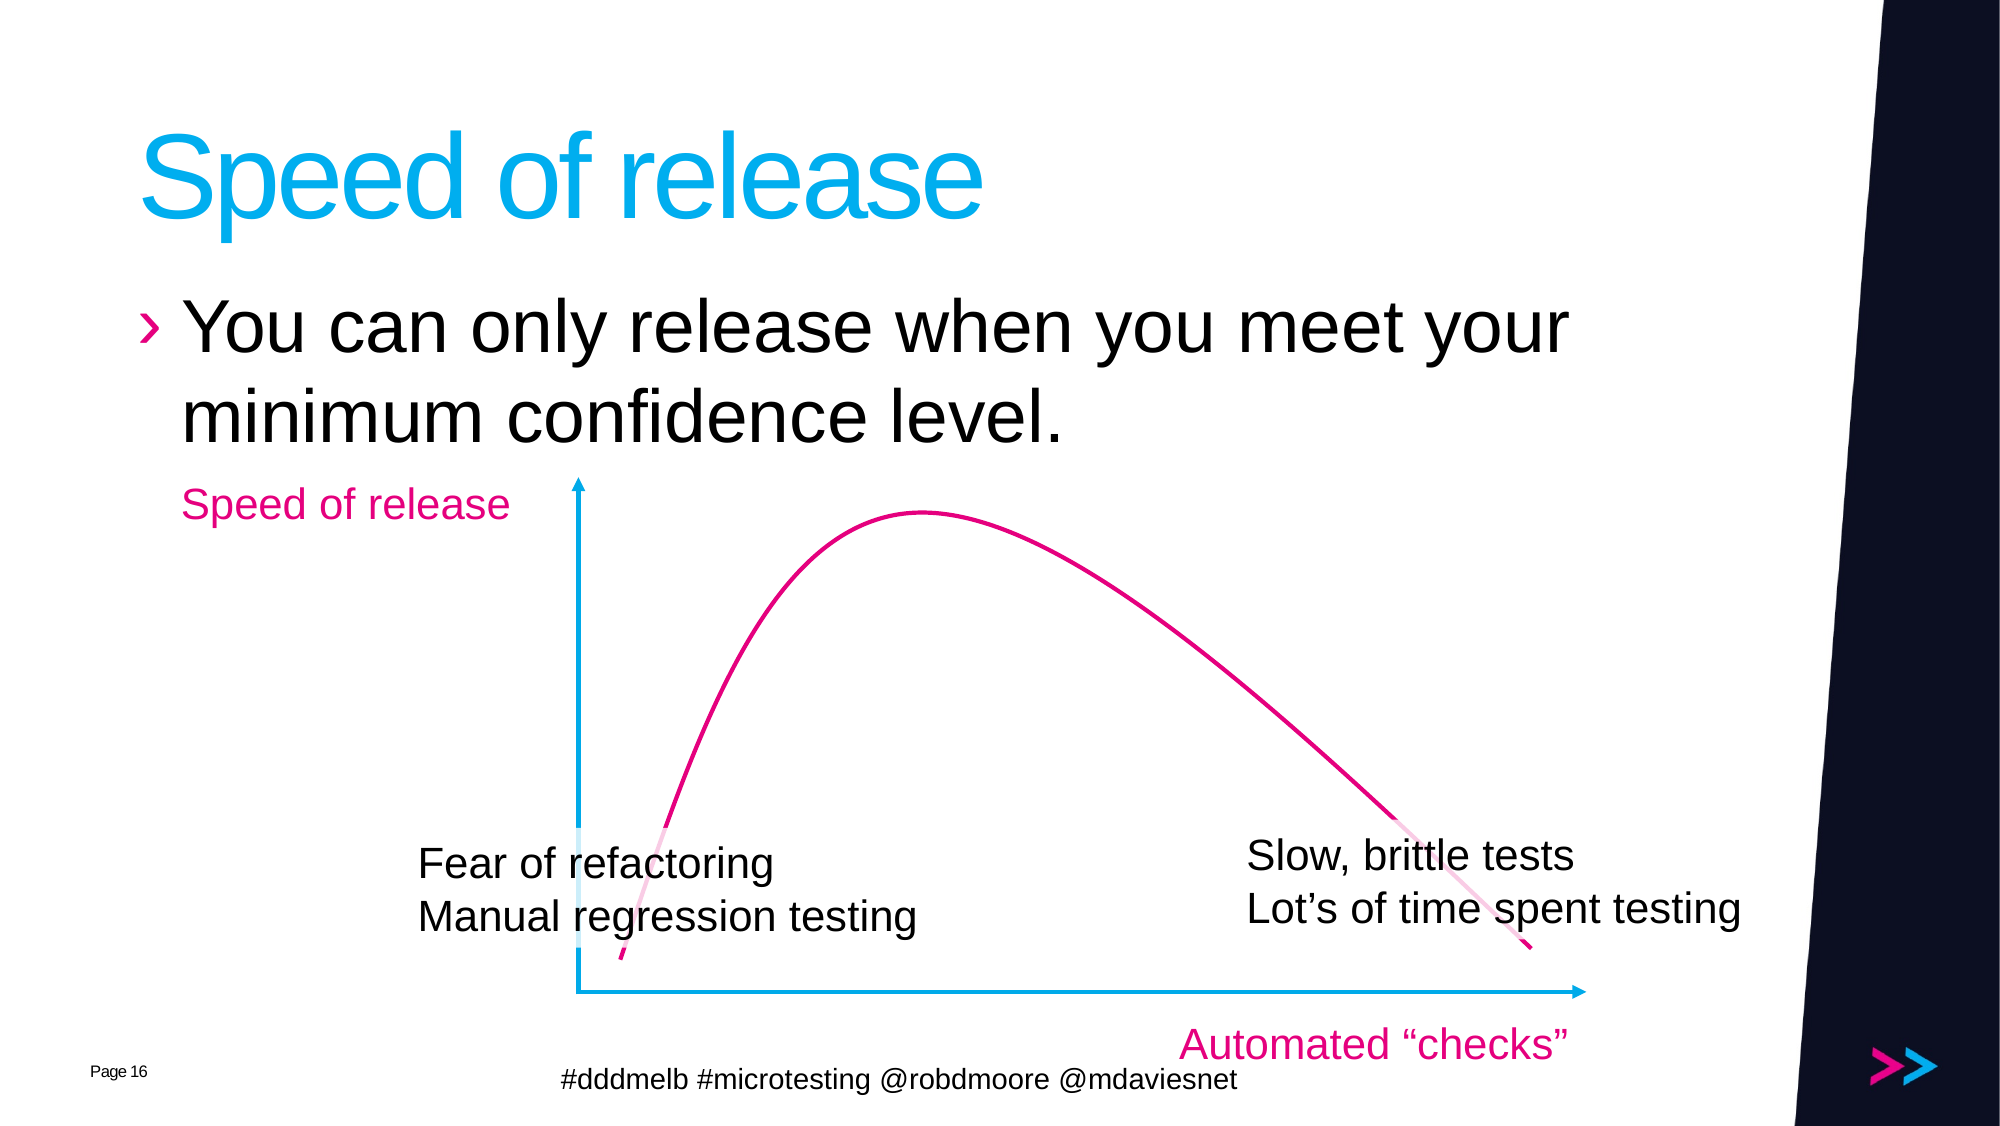

# Speed of release
You can only release when you meet your minimum confidence level.
Speed of release

Slow, brittle tests
Lot’s of time spent testing
Fear of refactoring
Manual regression testing
Automated “checks”
16